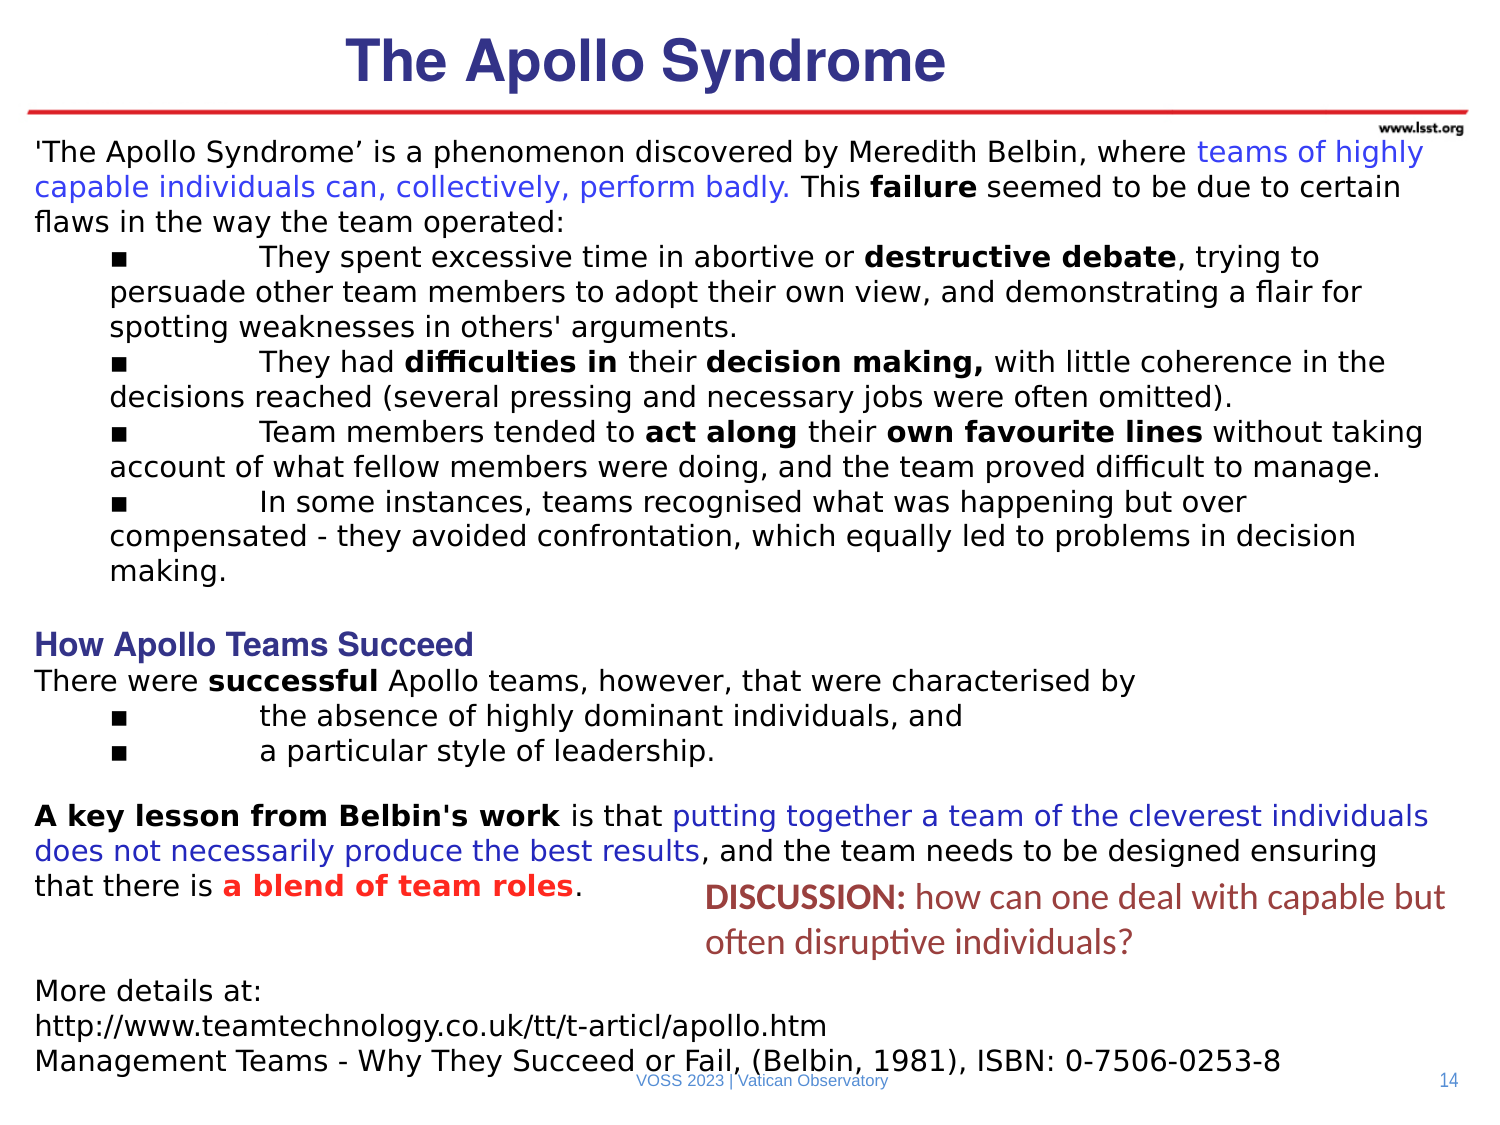

# The Apollo Syndrome
'The Apollo Syndrome’ is a phenomenon discovered by Meredith Belbin, where teams of highly capable individuals can, collectively, perform badly. This failure seemed to be due to certain flaws in the way the team operated:
	▪	They spent excessive time in abortive or destructive debate, trying to persuade other team members to adopt their own view, and demonstrating a flair for spotting weaknesses in others' arguments.
	▪	They had difficulties in their decision making, with little coherence in the decisions reached (several pressing and necessary jobs were often omitted).
	▪	Team members tended to act along their own favourite lines without taking account of what fellow members were doing, and the team proved difficult to manage.
	▪	In some instances, teams recognised what was happening but over compensated - they avoided confrontation, which equally led to problems in decision making.

How Apollo Teams Succeed
There were successful Apollo teams, however, that were characterised by
	▪	the absence of highly dominant individuals, and
	▪	a particular style of leadership.

A key lesson from Belbin's work is that putting together a team of the cleverest individuals does not necessarily produce the best results, and the team needs to be designed ensuring that there is a blend of team roles.

More details at:
http://www.teamtechnology.co.uk/tt/t-articl/apollo.htm
Management Teams - Why They Succeed or Fail, (Belbin, 1981), ISBN: 0-7506-0253-8
DISCUSSION: how can one deal with capable but often disruptive individuals?
14